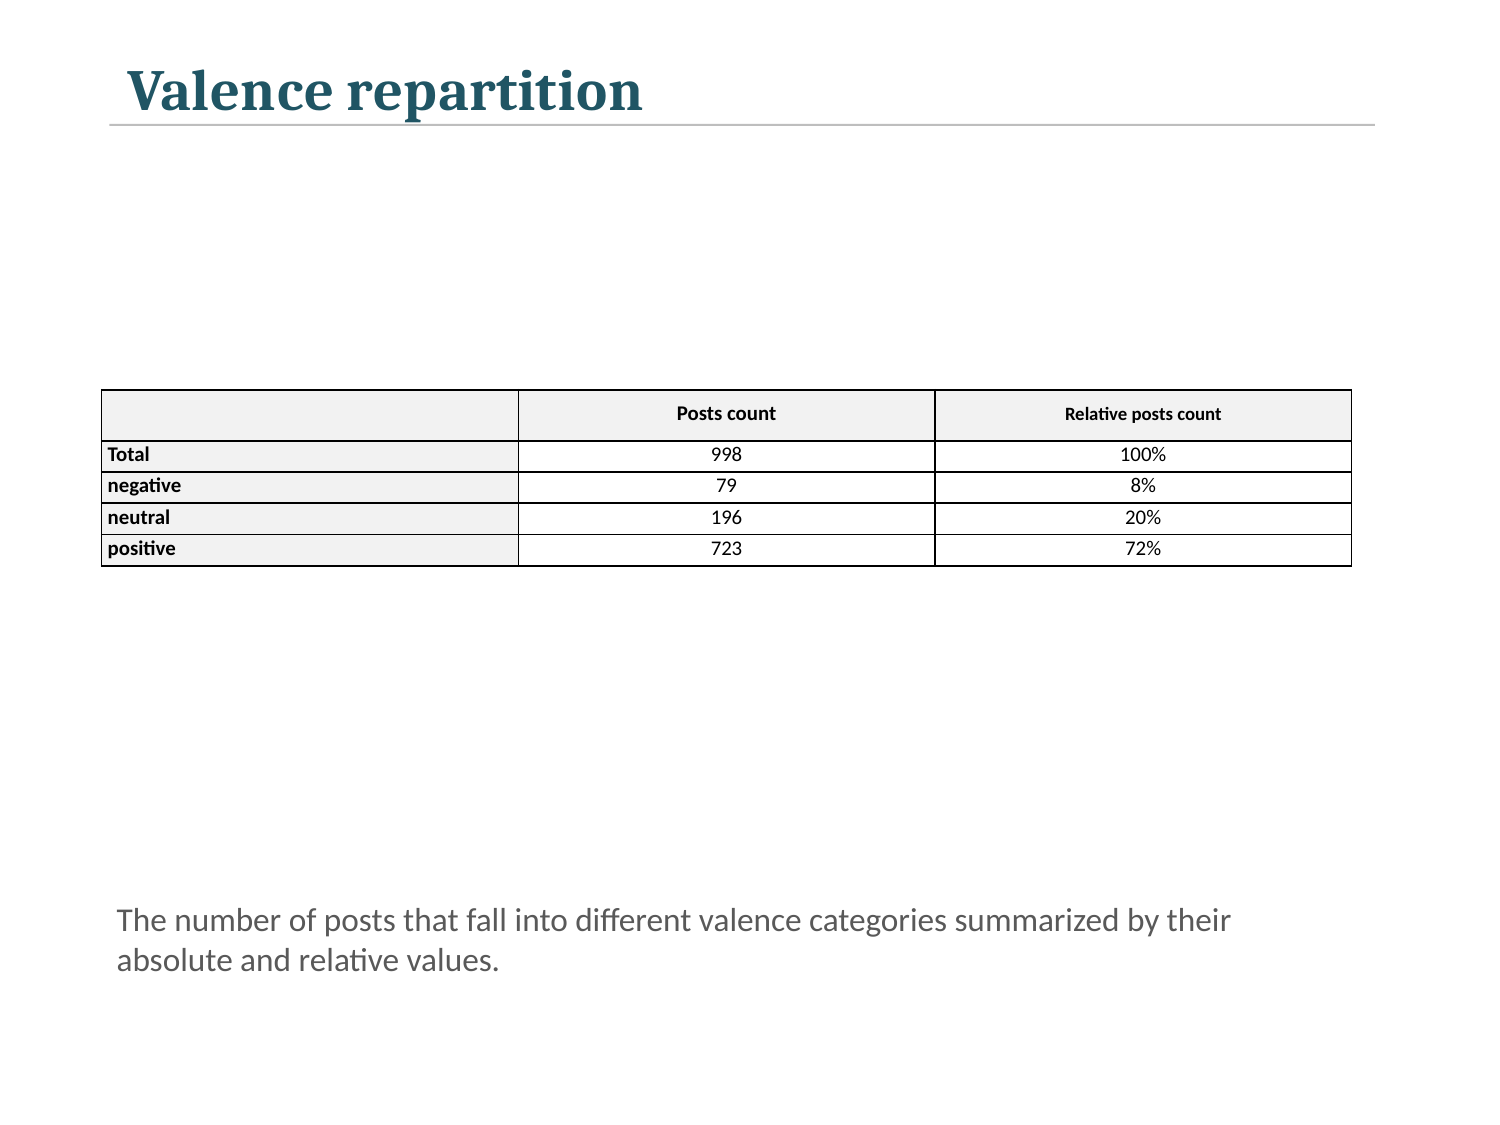

Valence repartition
|  | Posts count | Relative posts count |
| --- | --- | --- |
| Total | 998 | 100% |
| negative | 79 | 8% |
| neutral | 196 | 20% |
| positive | 723 | 72% |
The number of posts that fall into different valence categories summarized by their absolute and relative values.